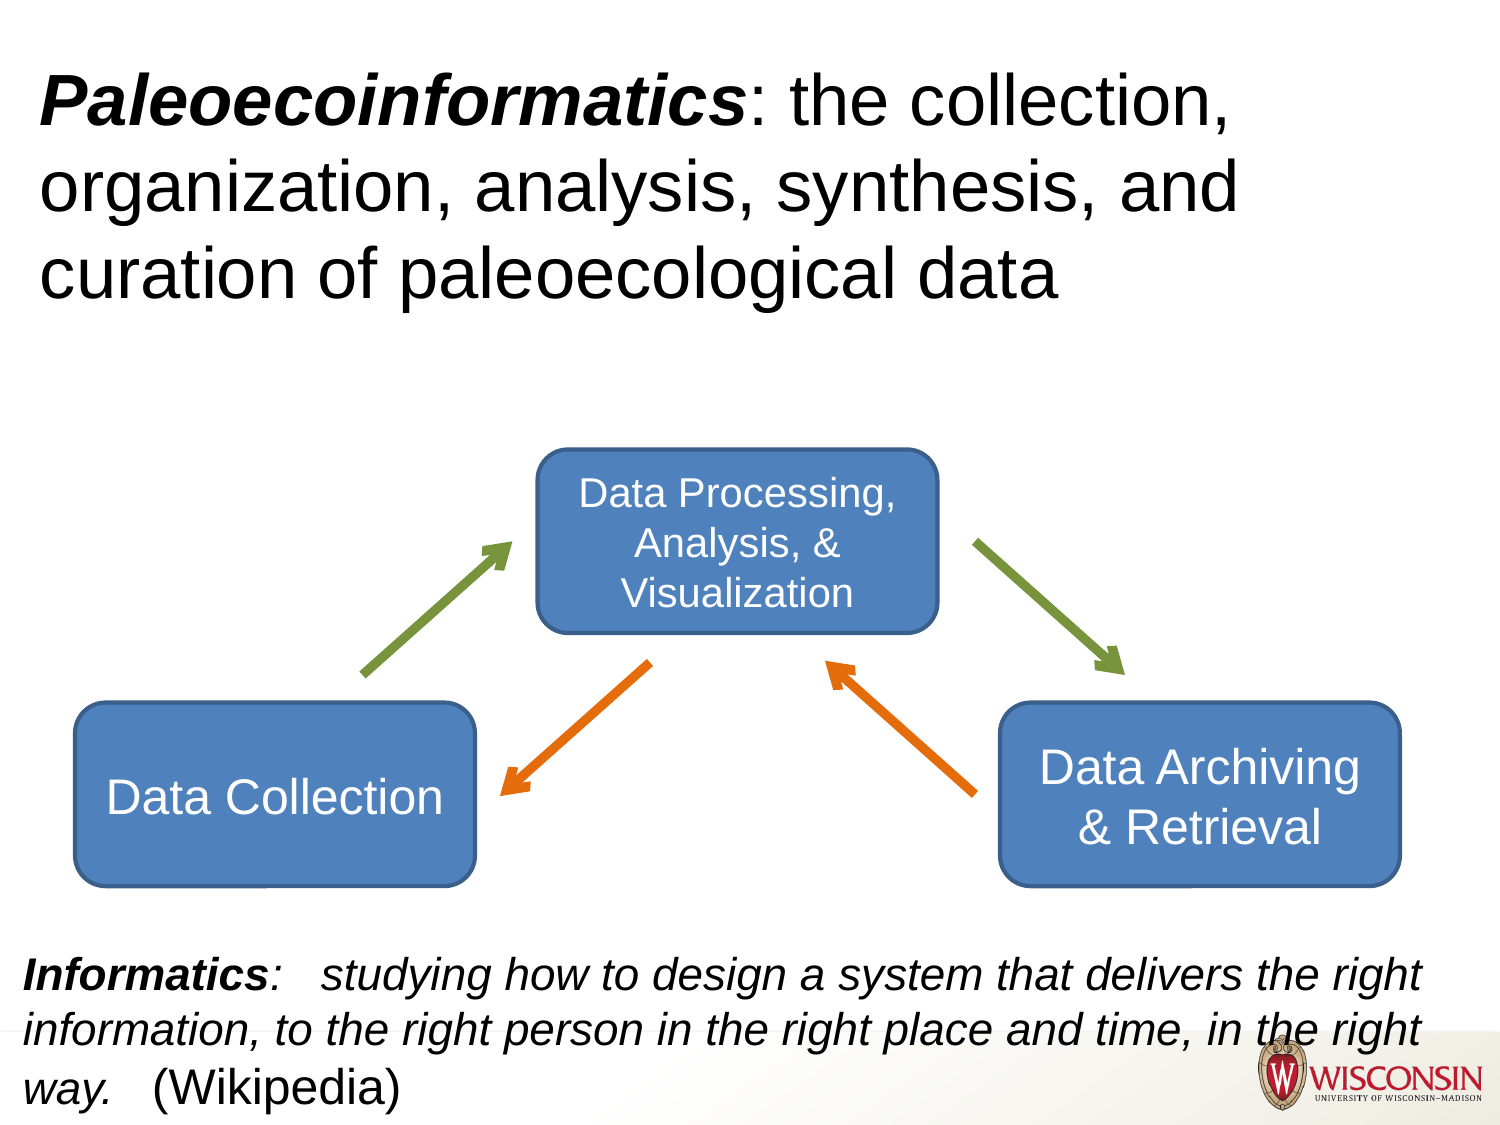

# Paleoecoinformatics: the collection, organization, analysis, synthesis, and curation of paleoecological data
Data Processing, Analysis, & Visualization
Data Collection
Data Archiving & Retrieval
Informatics:   studying how to design a system that delivers the right information, to the right person in the right place and time, in the right way.   (Wikipedia)